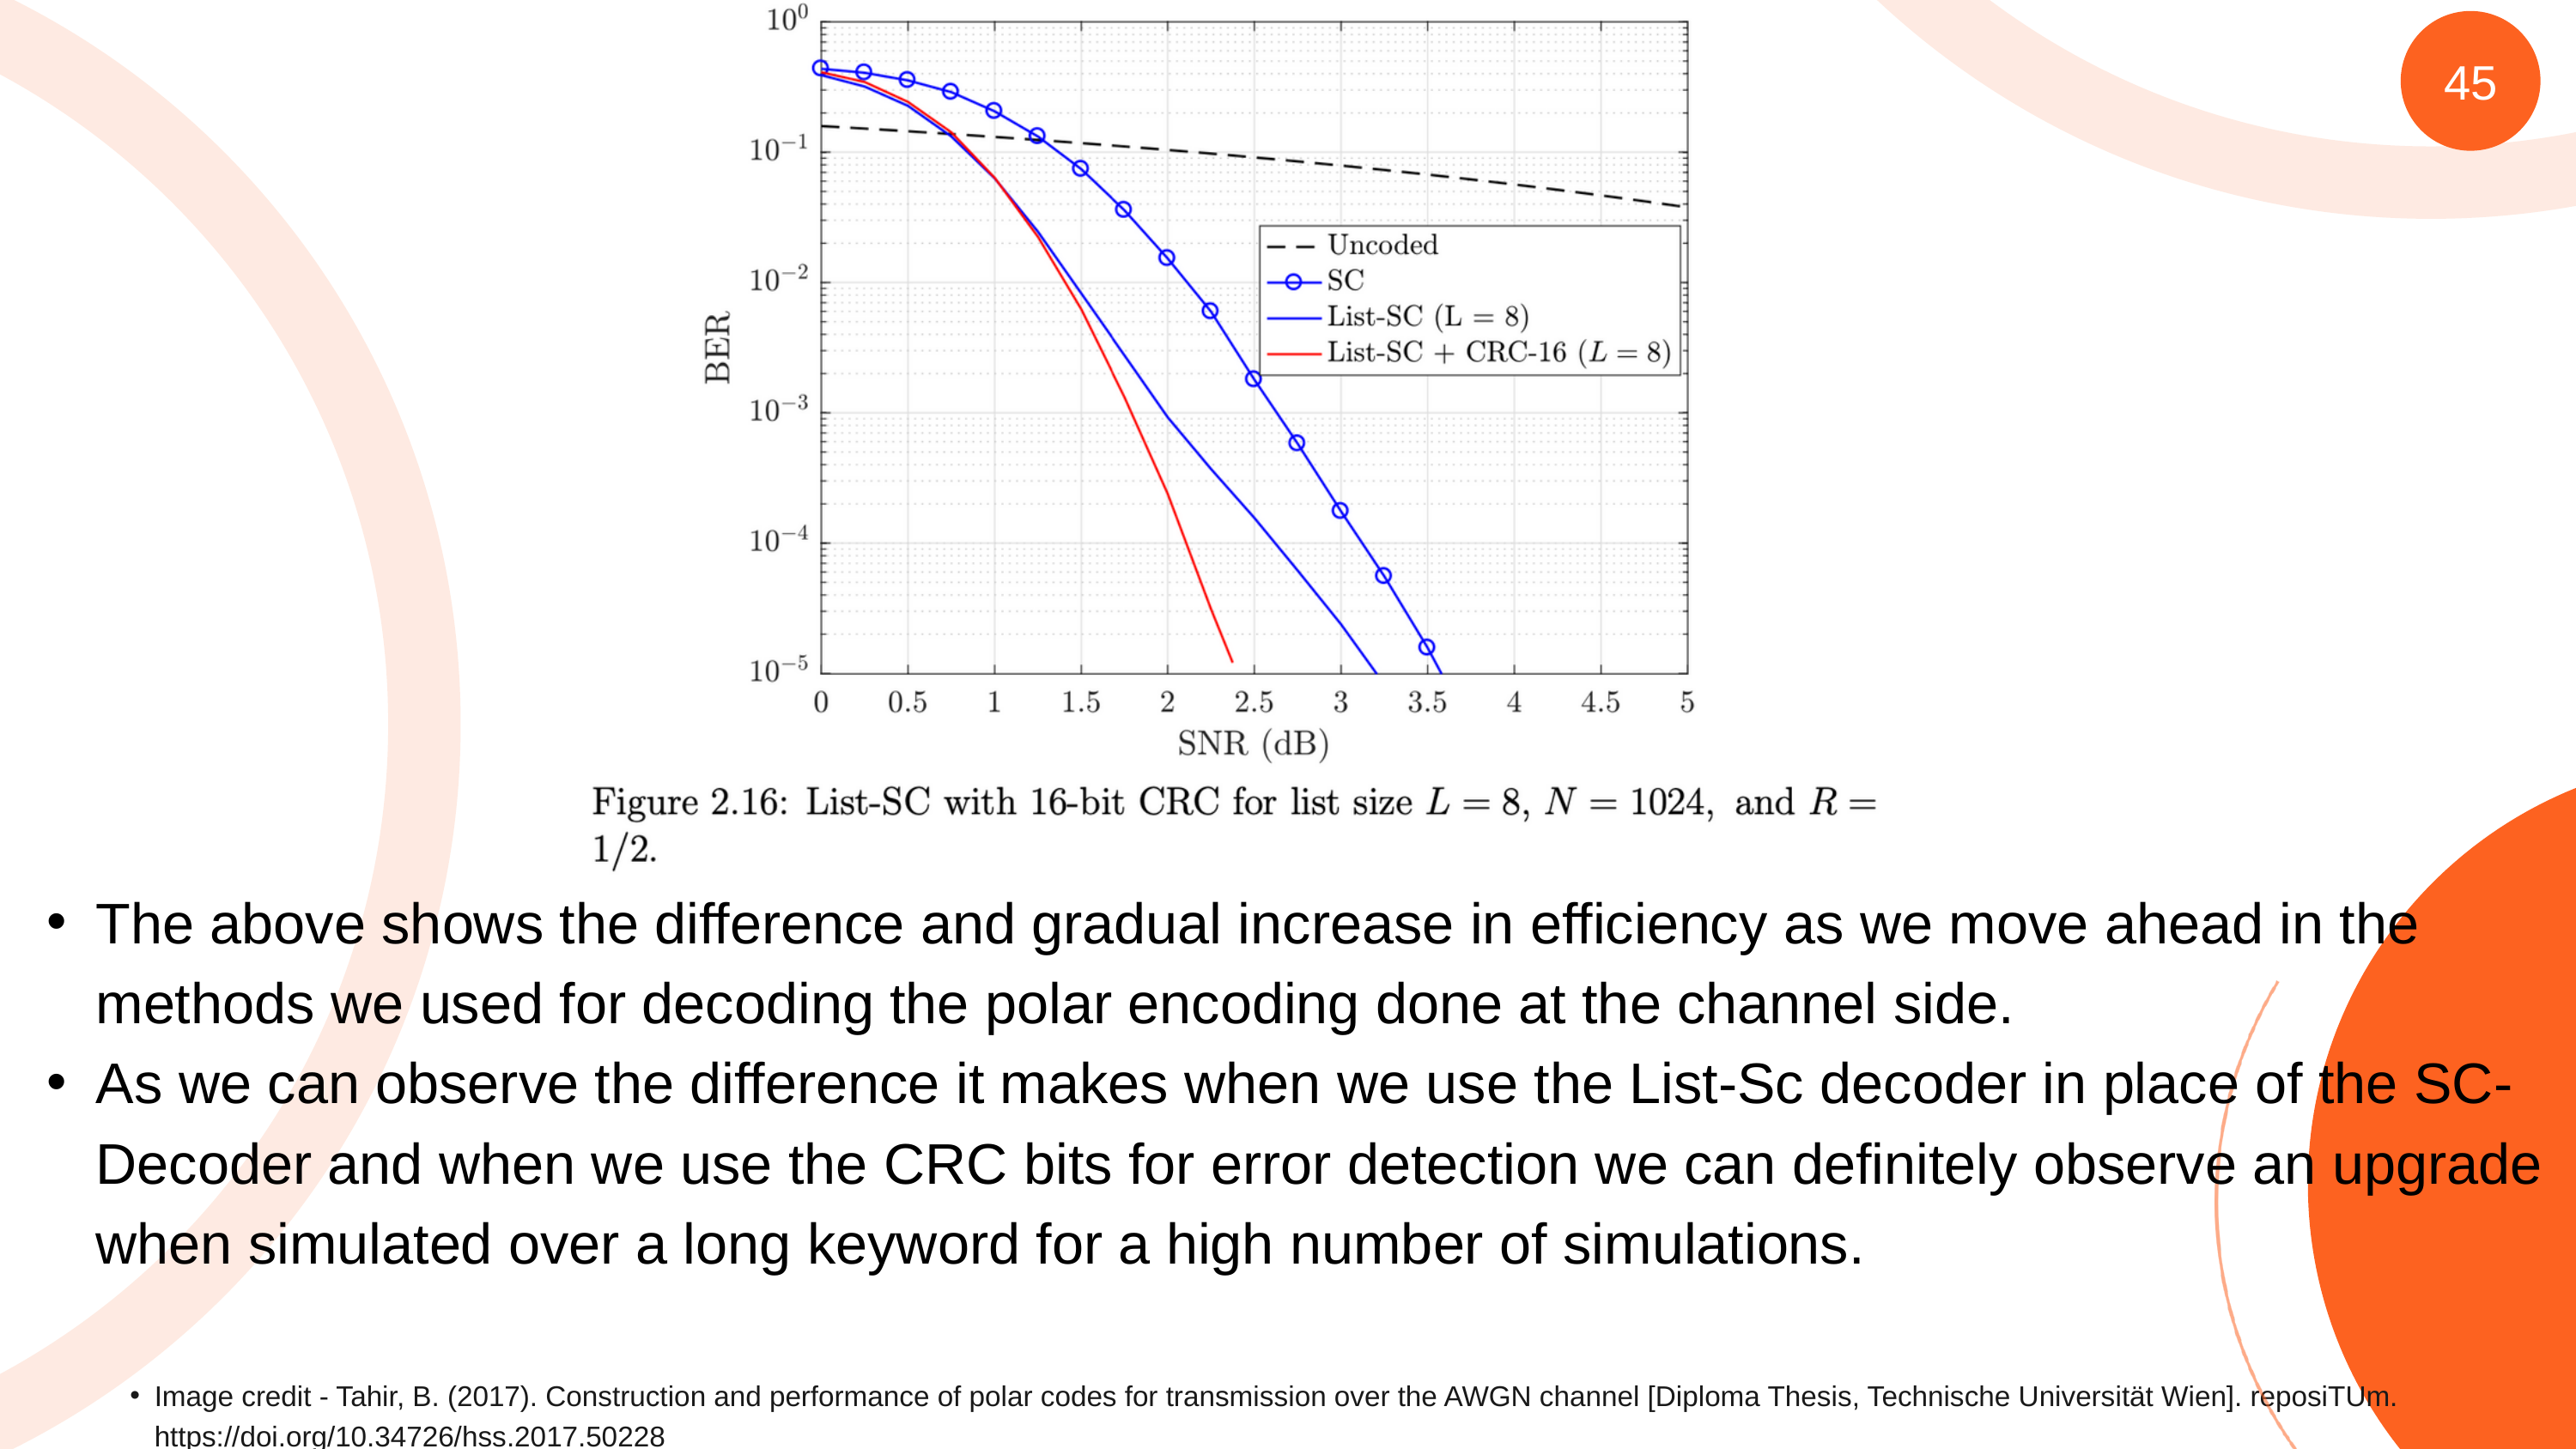

45

The above shows the difference and gradual increase in efficiency as we move ahead in the methods we used for decoding the polar encoding done at the channel side.
As we can observe the difference it makes when we use the List-Sc decoder in place of the SC-Decoder and when we use the CRC bits for error detection we can definitely observe an upgrade when simulated over a long keyword for a high number of simulations.

Image credit - Tahir, B. (2017). Construction and performance of polar codes for transmission over the AWGN channel [Diploma Thesis, Technische Universität Wien]. reposiTUm. https://doi.org/10.34726/hss.2017.50228